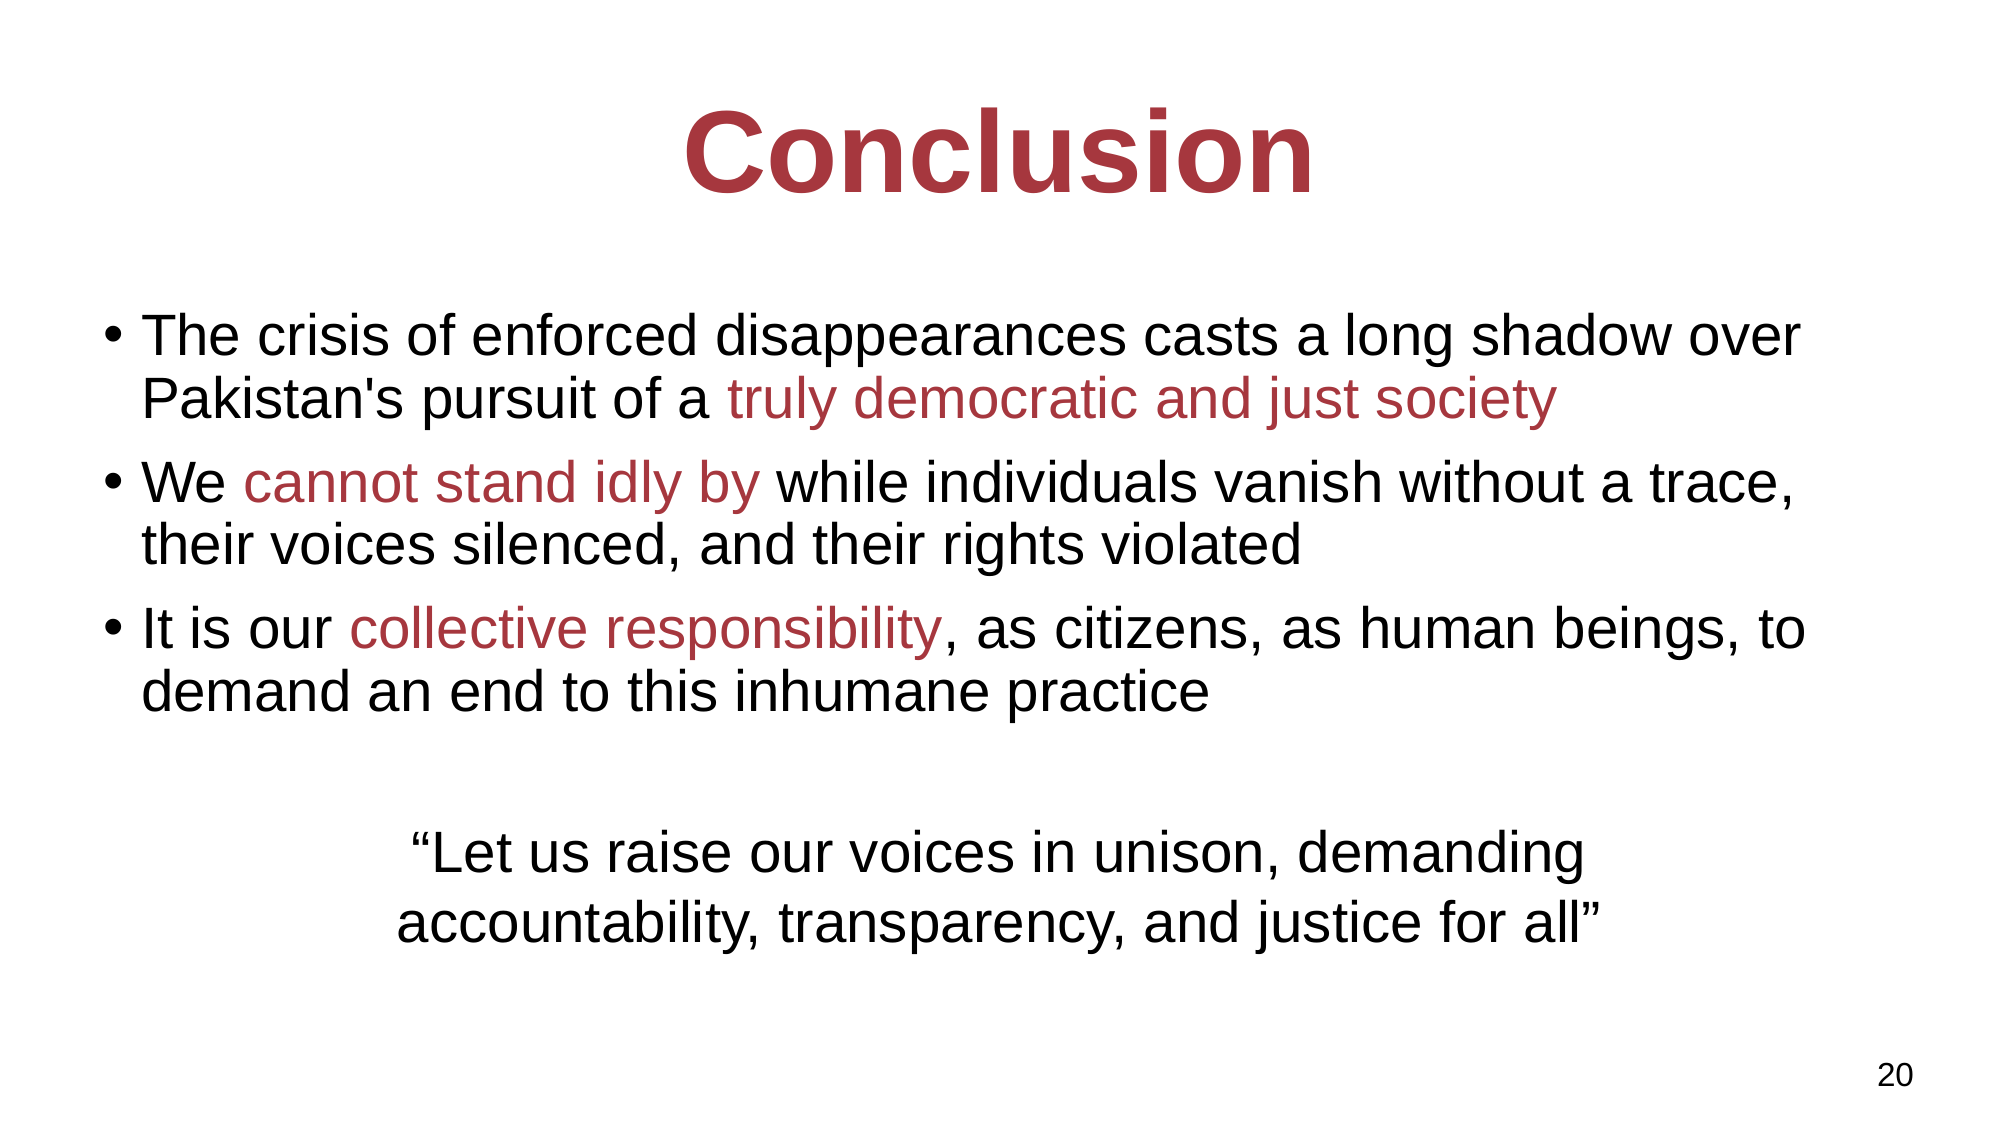

# Conclusion
The crisis of enforced disappearances casts a long shadow over Pakistan's pursuit of a truly democratic and just society
We cannot stand idly by while individuals vanish without a trace, their voices silenced, and their rights violated
It is our collective responsibility, as citizens, as human beings, to demand an end to this inhumane practice
“Let us raise our voices in unison, demanding accountability, transparency, and justice for all”
20